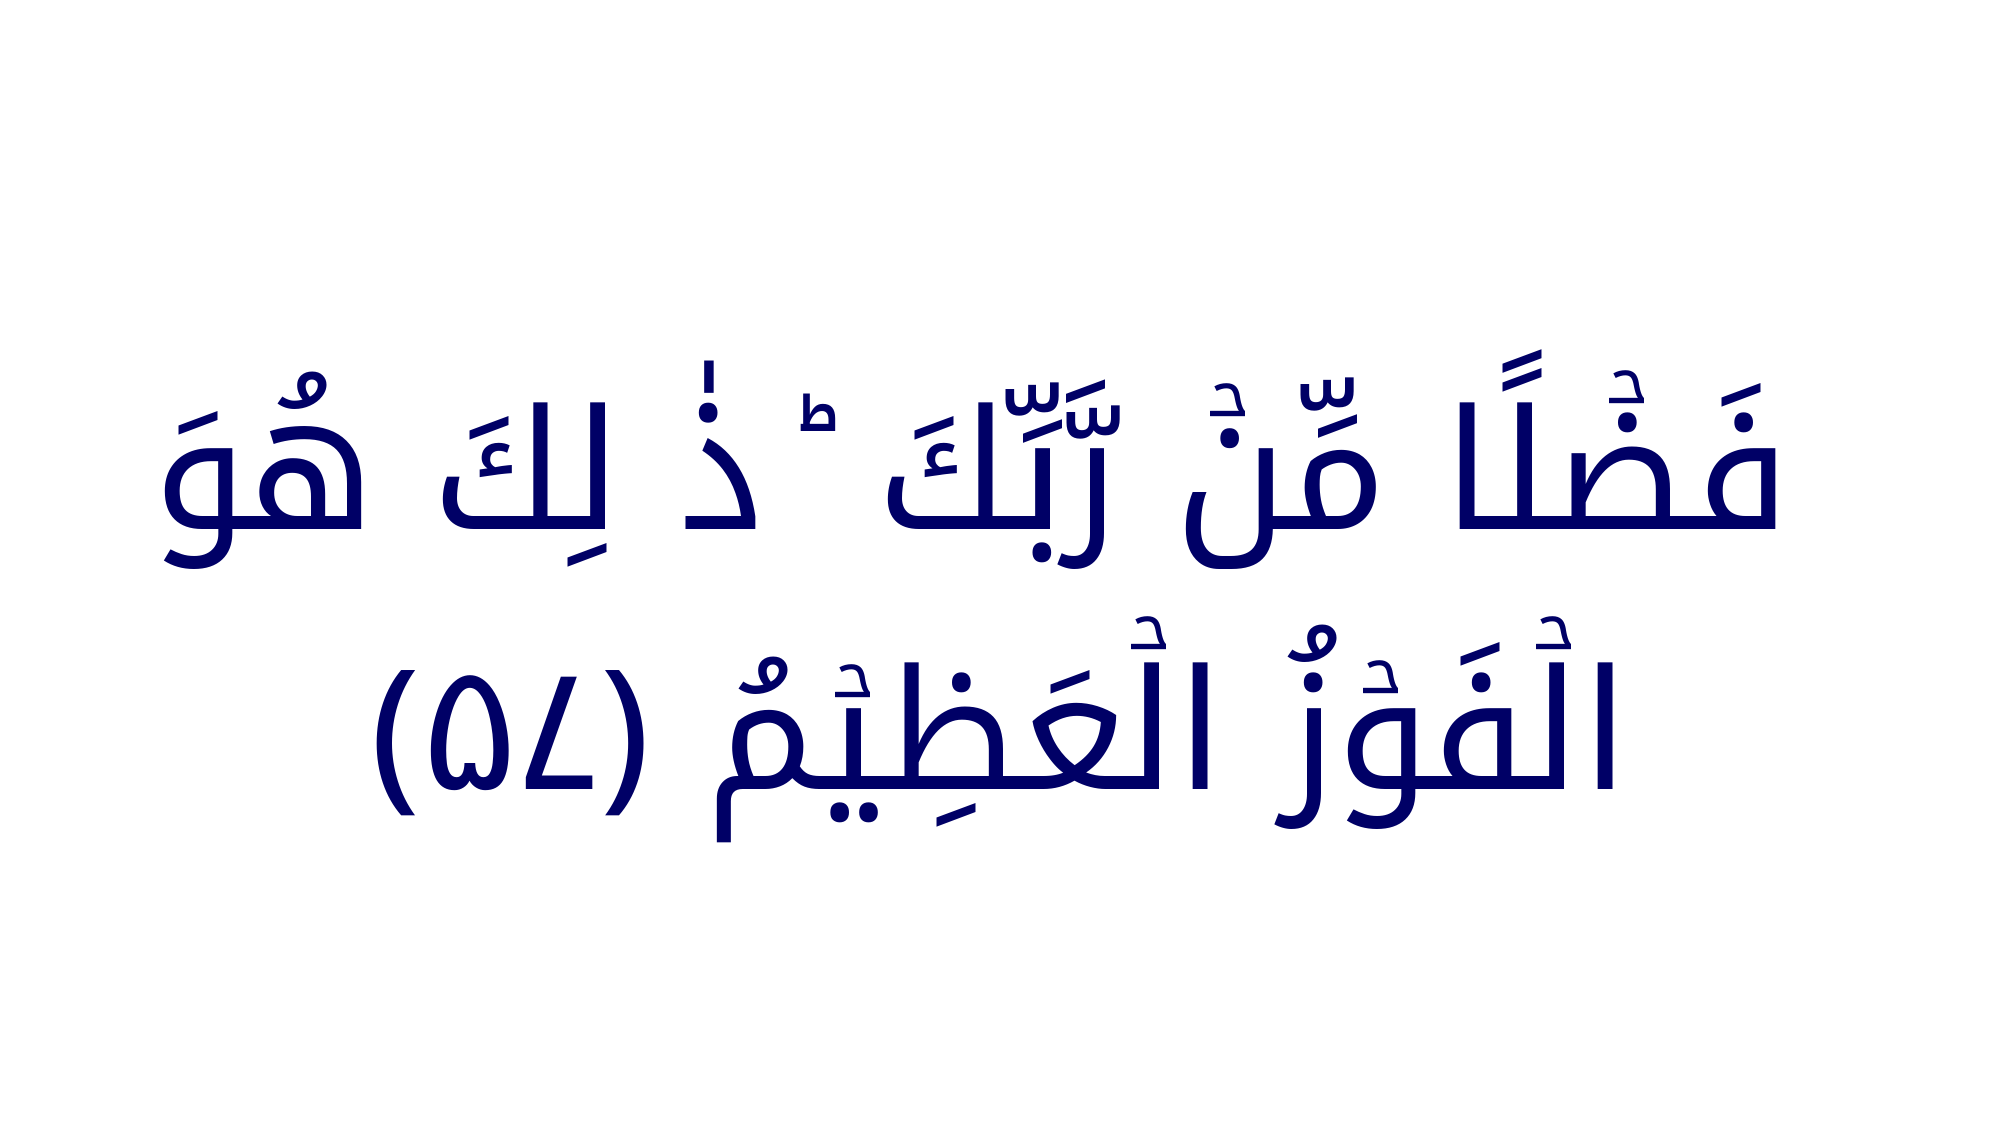

فَضۡلًا مِّنۡ رَّبِّكَ ‌ؕ ذٰ لِكَ هُوَ الۡفَوۡزُ الۡعَظِيۡمُ ‏﴿﻿۵۷﻿﴾